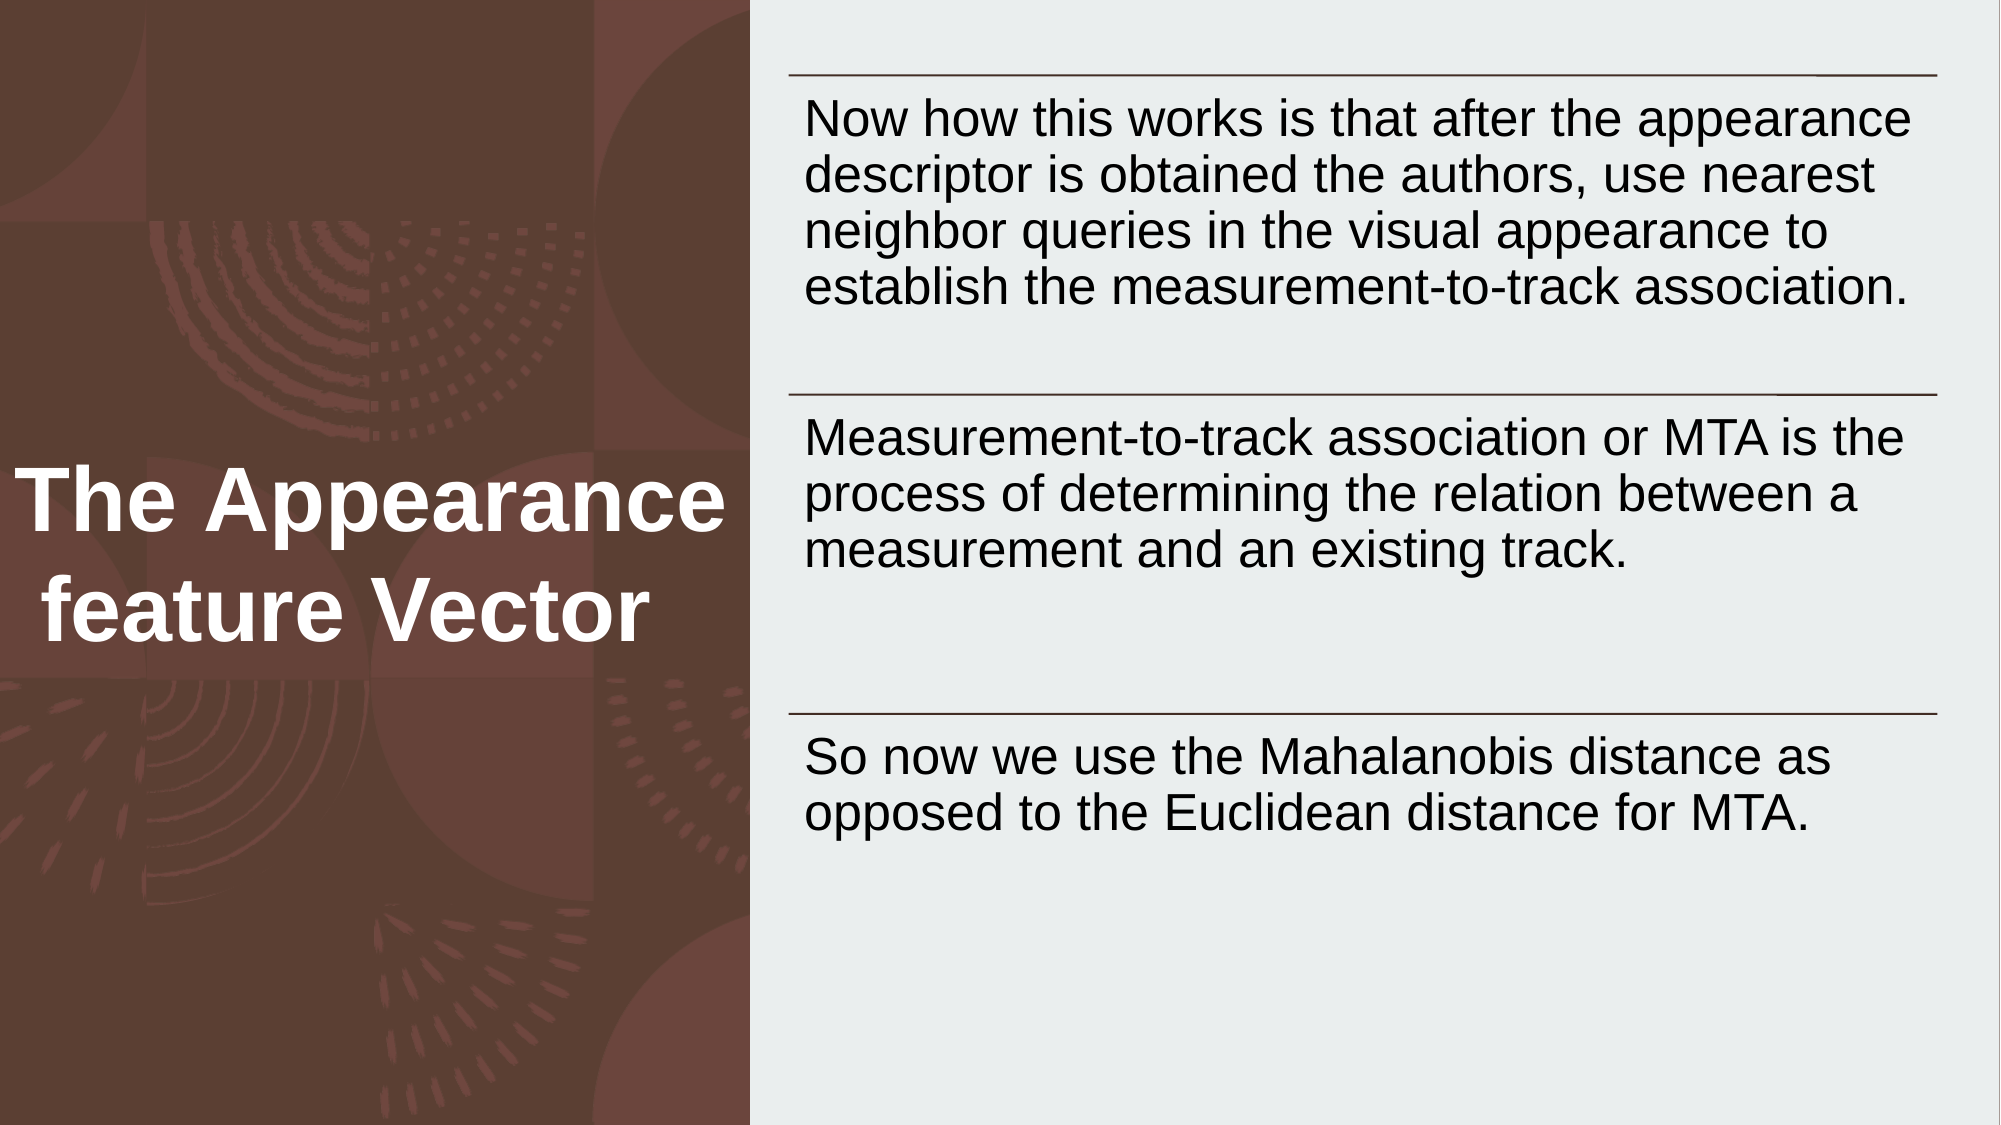

Now how this works is that after the appearance descriptor is obtained the authors, use nearest neighbor queries in the visual appearance to establish the measurement-to-track association.
Measurement-to-track association or MTA is the process of determining the relation between a measurement and an existing track.
So now we use the Mahalanobis distance as opposed to the Euclidean distance for MTA.
# The Appearance feature Vector